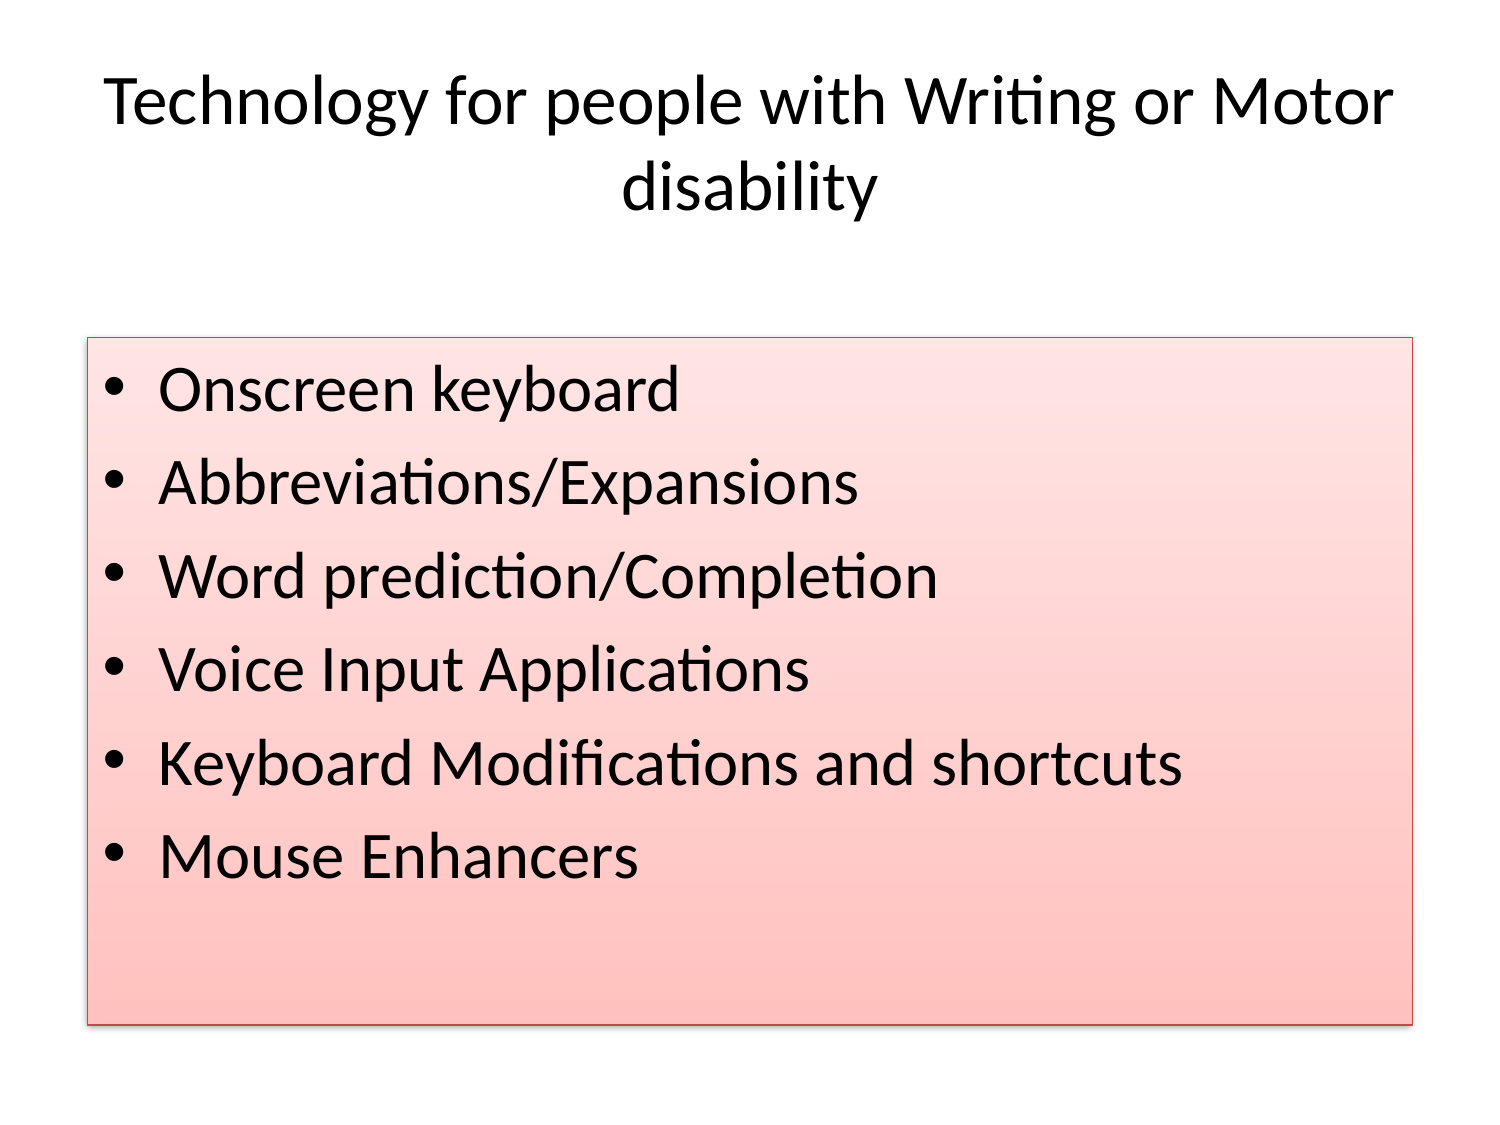

# Technology for people with Writing or Motor disability
Onscreen keyboard
Abbreviations/Expansions
Word prediction/Completion
Voice Input Applications
Keyboard Modifications and shortcuts
Mouse Enhancers